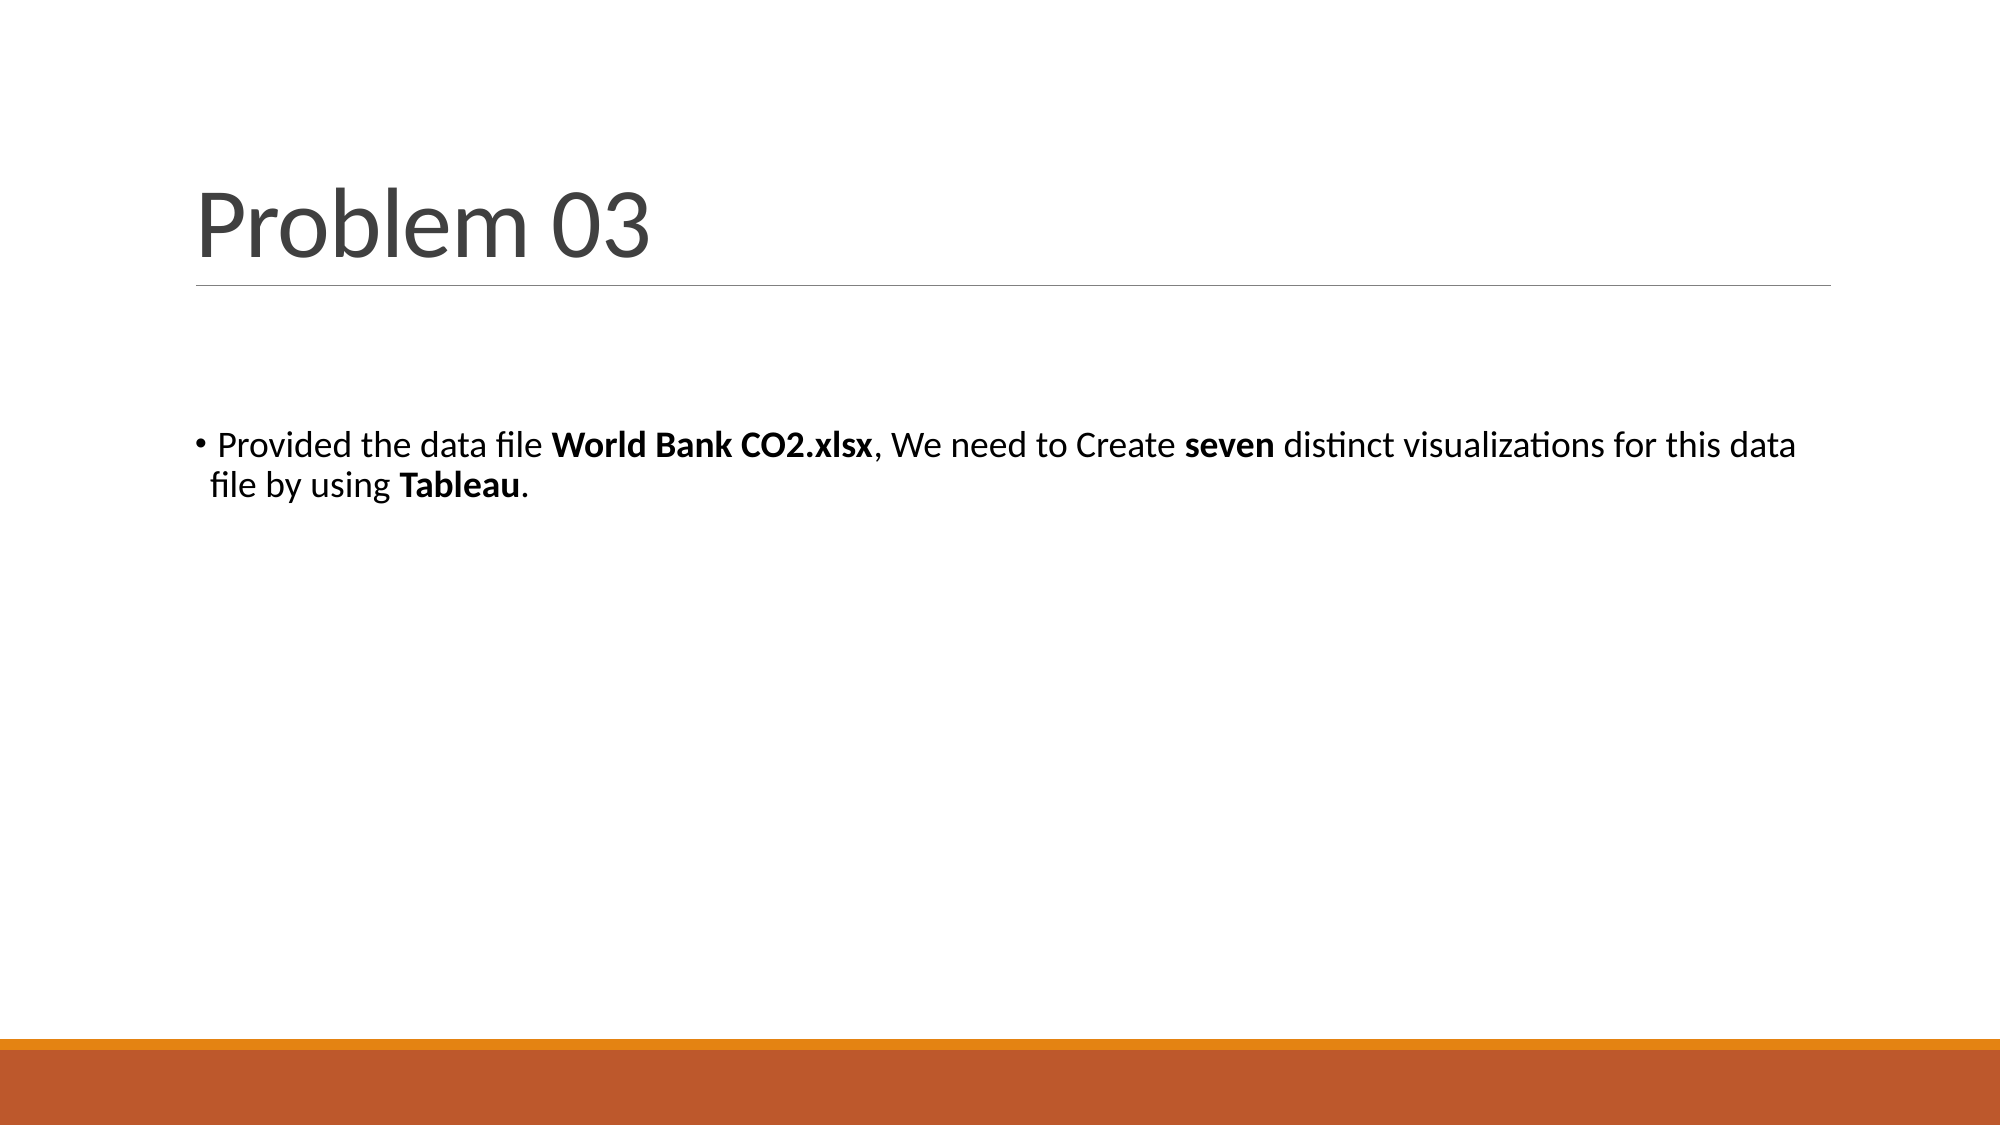

# Problem 03

 Provided the data file World Bank CO2.xlsx, We need to Create seven distinct visualizations for this data file by using Tableau.